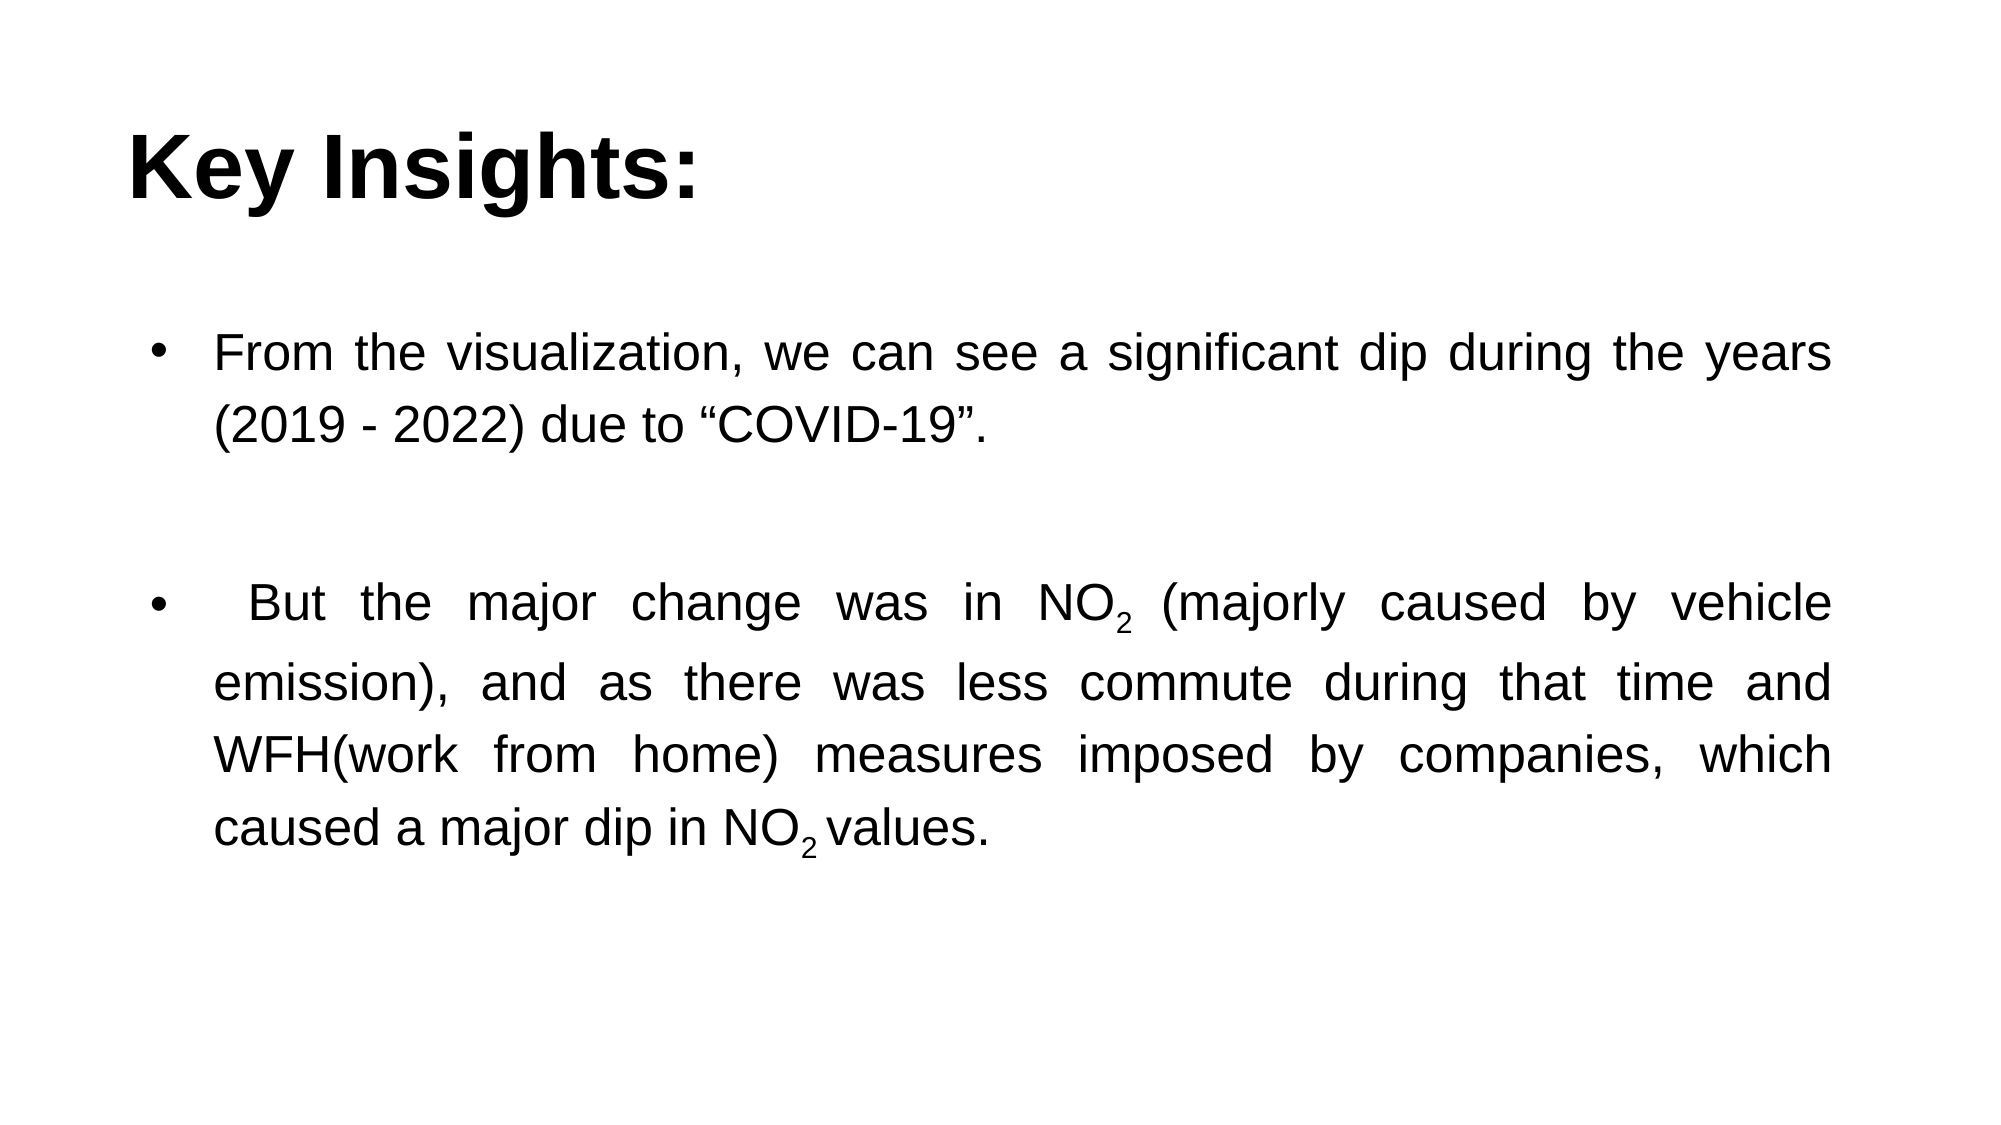

# Key Insights:
From the visualization, we can see a significant dip during the years (2019 - 2022) due to “COVID-19”.

 But the major change was in NO2 (majorly caused by vehicle emission), and as there was less commute during that time and WFH(work from home) measures imposed by companies, which caused a major dip in NO2 values.